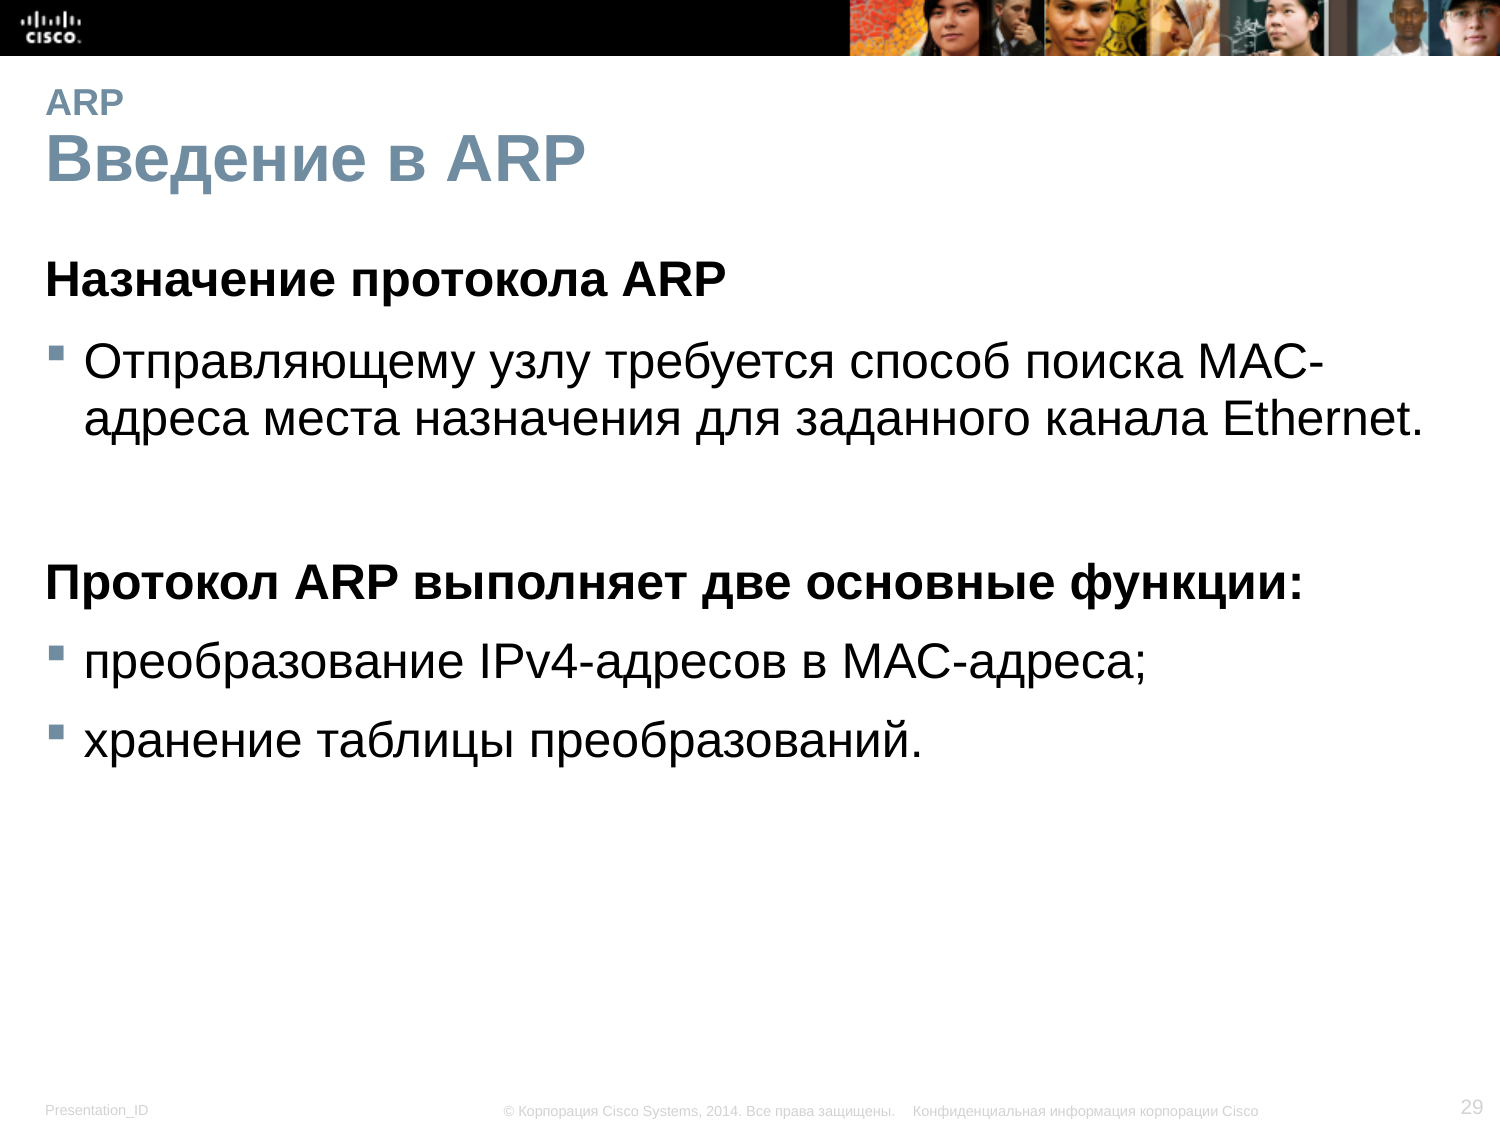

# ARP Введение в ARP
Назначение протокола ARP
Отправляющему узлу требуется способ поиска MAC-адреса места назначения для заданного канала Ethernet.

Протокол ARP выполняет две основные функции:
преобразование IPv4-адресов в МАС-адреса;
хранение таблицы преобразований.